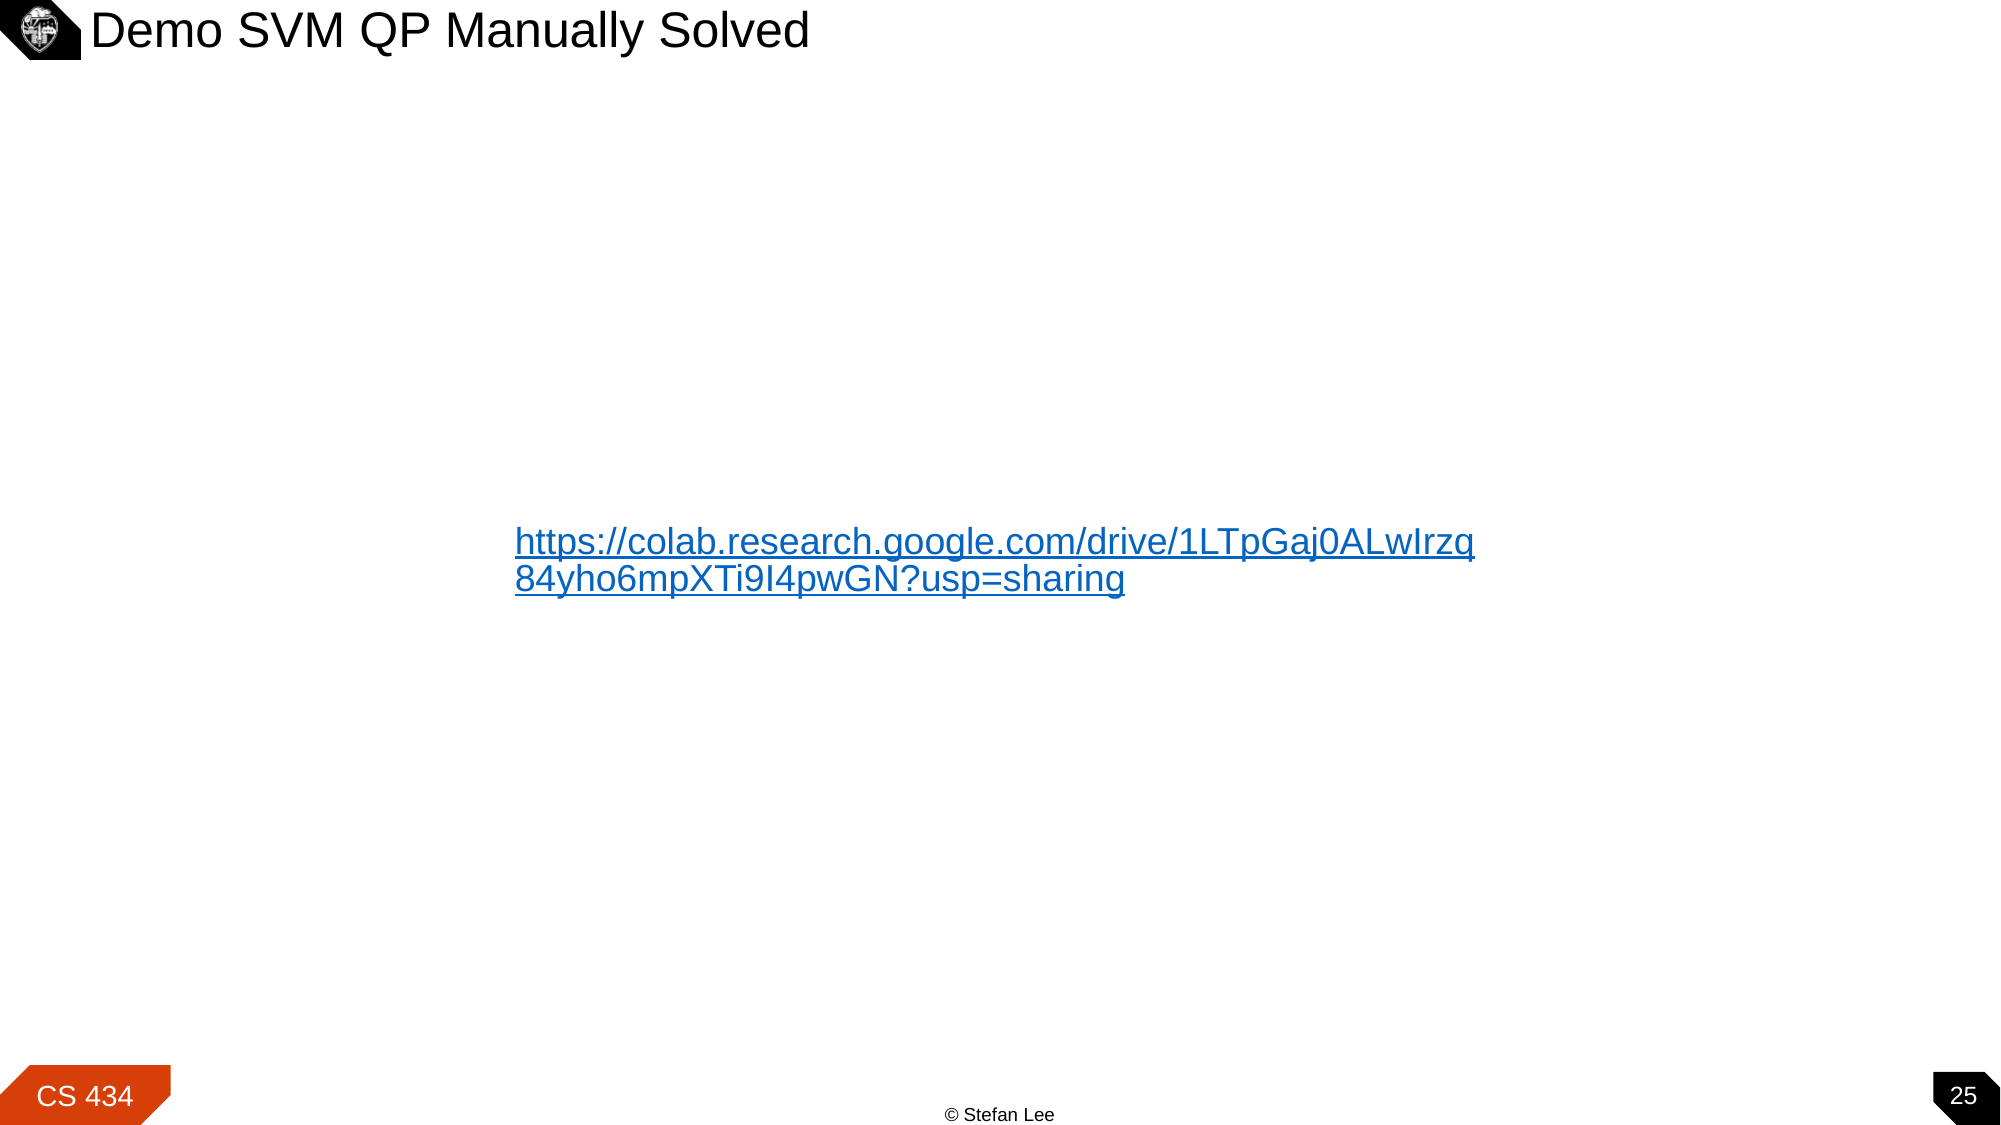

# Demo SVM QP Manually Solved
https://colab.research.google.com/drive/1LTpGaj0ALwIrzq84yho6mpXTi9I4pwGN?usp=sharing
25